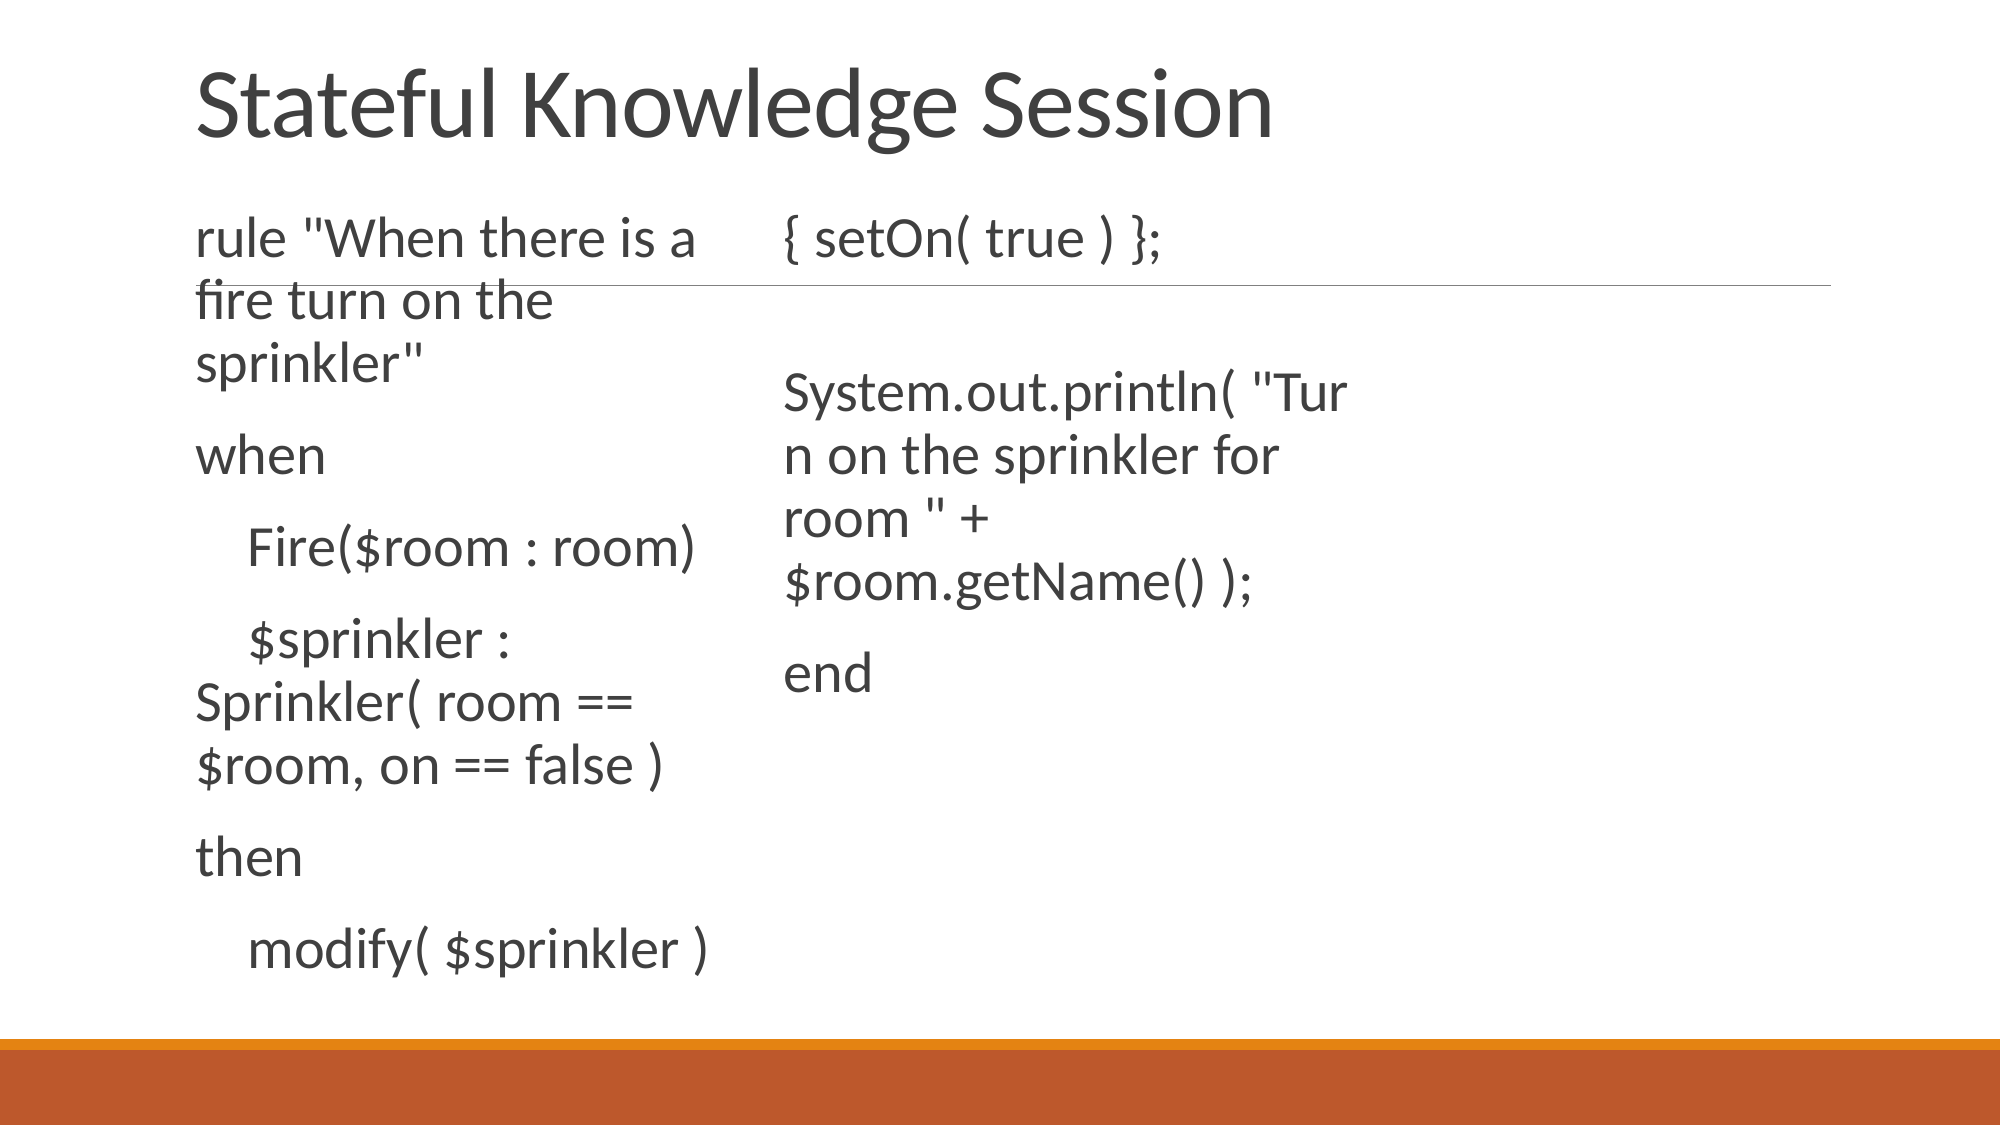

# Stateful Knowledge Session
rule "When there is a fire turn on the sprinkler"
when
    Fire($room : room)
    $sprinkler : Sprinkler( room == $room, on == false )
then
    modify( $sprinkler ) { setOn( true ) };
    System.out.println( "Turn on the sprinkler for room " + $room.getName() );
end